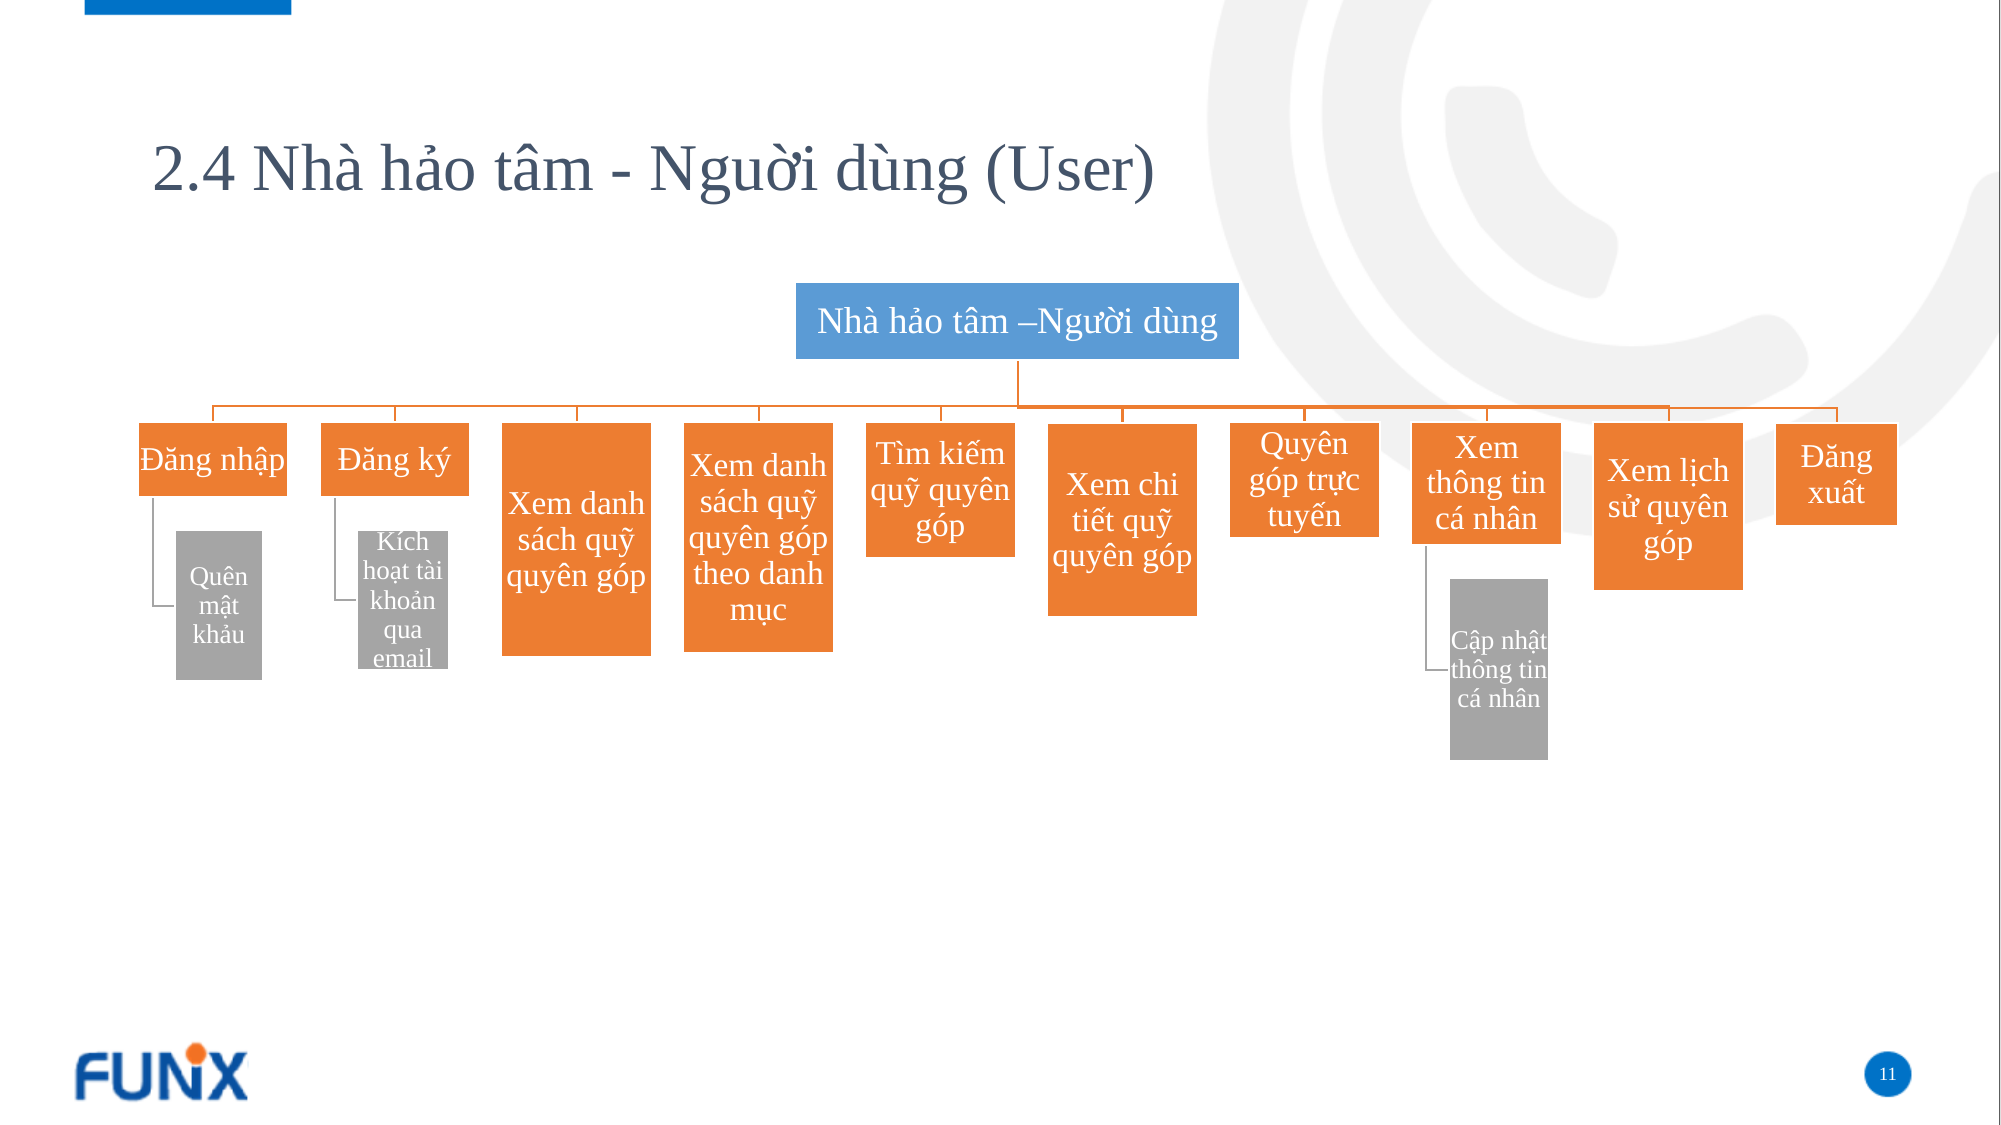

# 2.4 Nhà hảo tâm - Nguời dùng (User)
Nhà hảo tâm –Người dùng
Đăng nhập
Quên mật khảu
Đăng ký
Kích hoạt tài khoản qua email
Xem danh sách quỹ quyên góp
Xem danh sách quỹ quyên góp theo danh mục
Tìm kiếm quỹ quyên góp
Xem chi tiết quỹ quyên góp
Quyên góp trực tuyến
Xem thông tin cá nhân
Cập nhật thông tin cá nhân
Xem lịch sử quyên góp
Đăng xuất
11